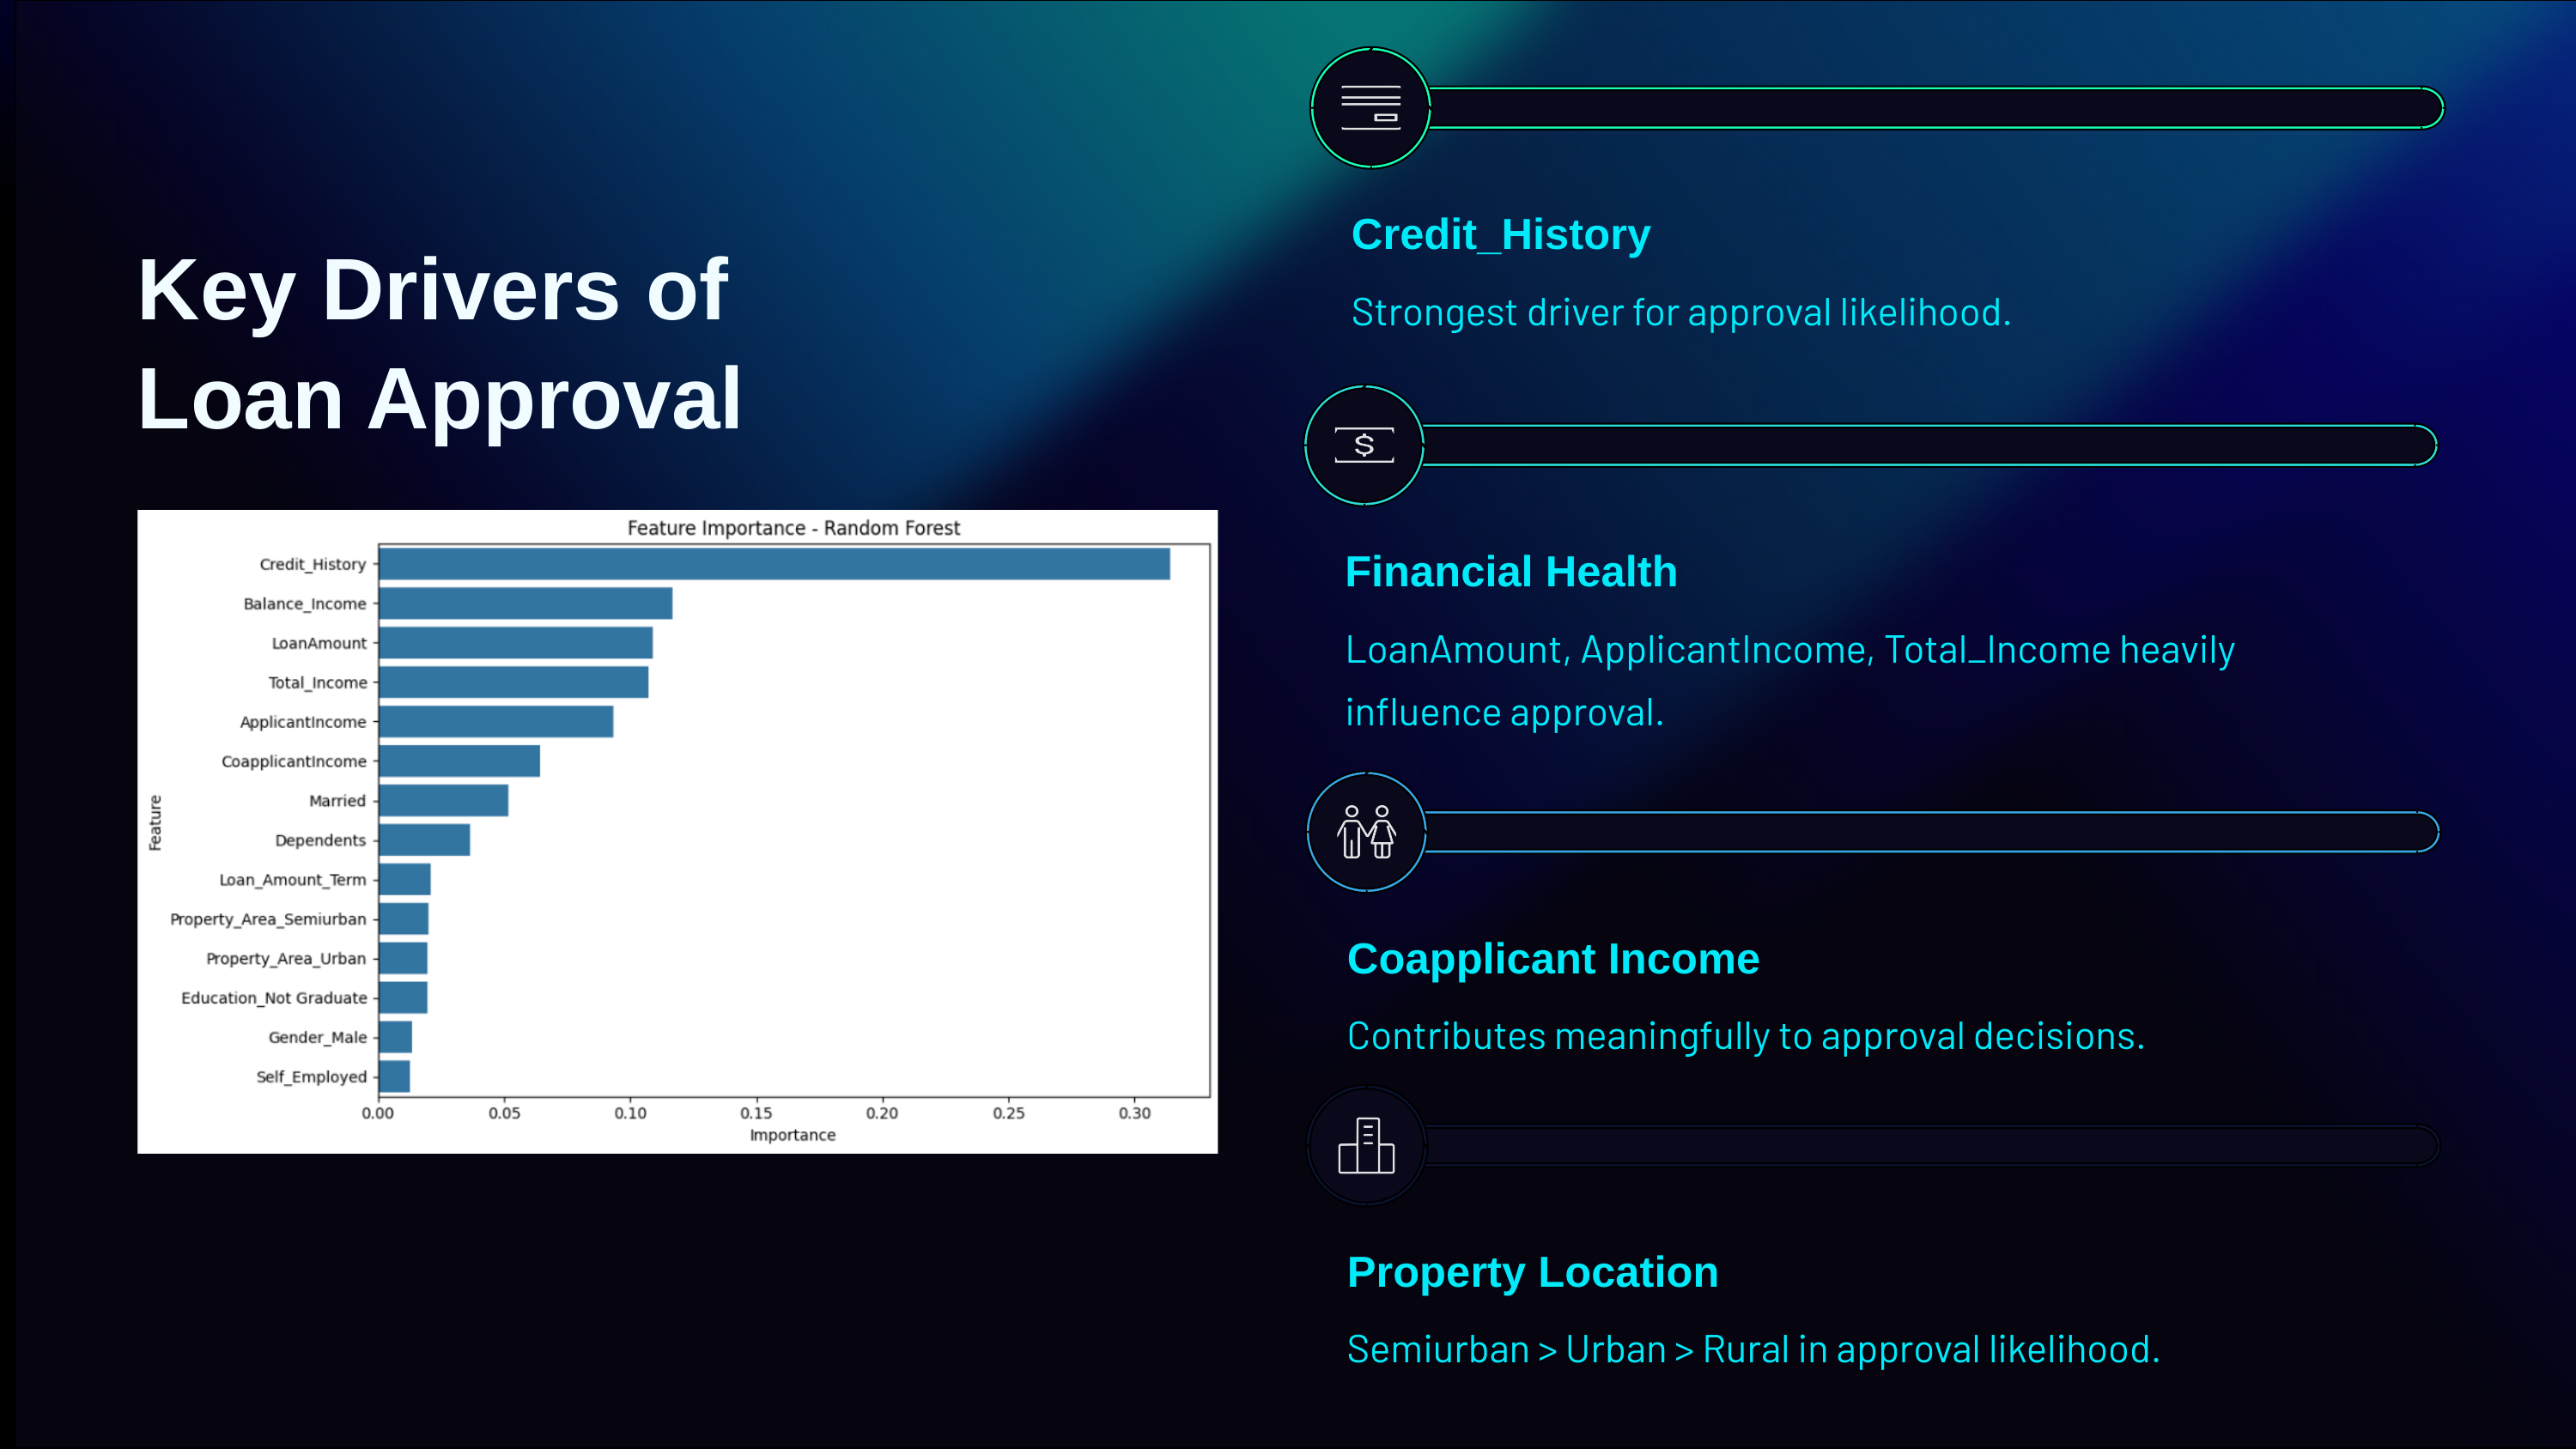

Credit_History
Key Drivers of Loan Approval
Strongest driver for approval likelihood.

Financial Health
LoanAmount, ApplicantIncome, Total_Income heavily influence approval.

Coapplicant Income
Contributes meaningfully to approval decisions.

Property Location
Semiurban > Urban > Rural in approval likelihood.